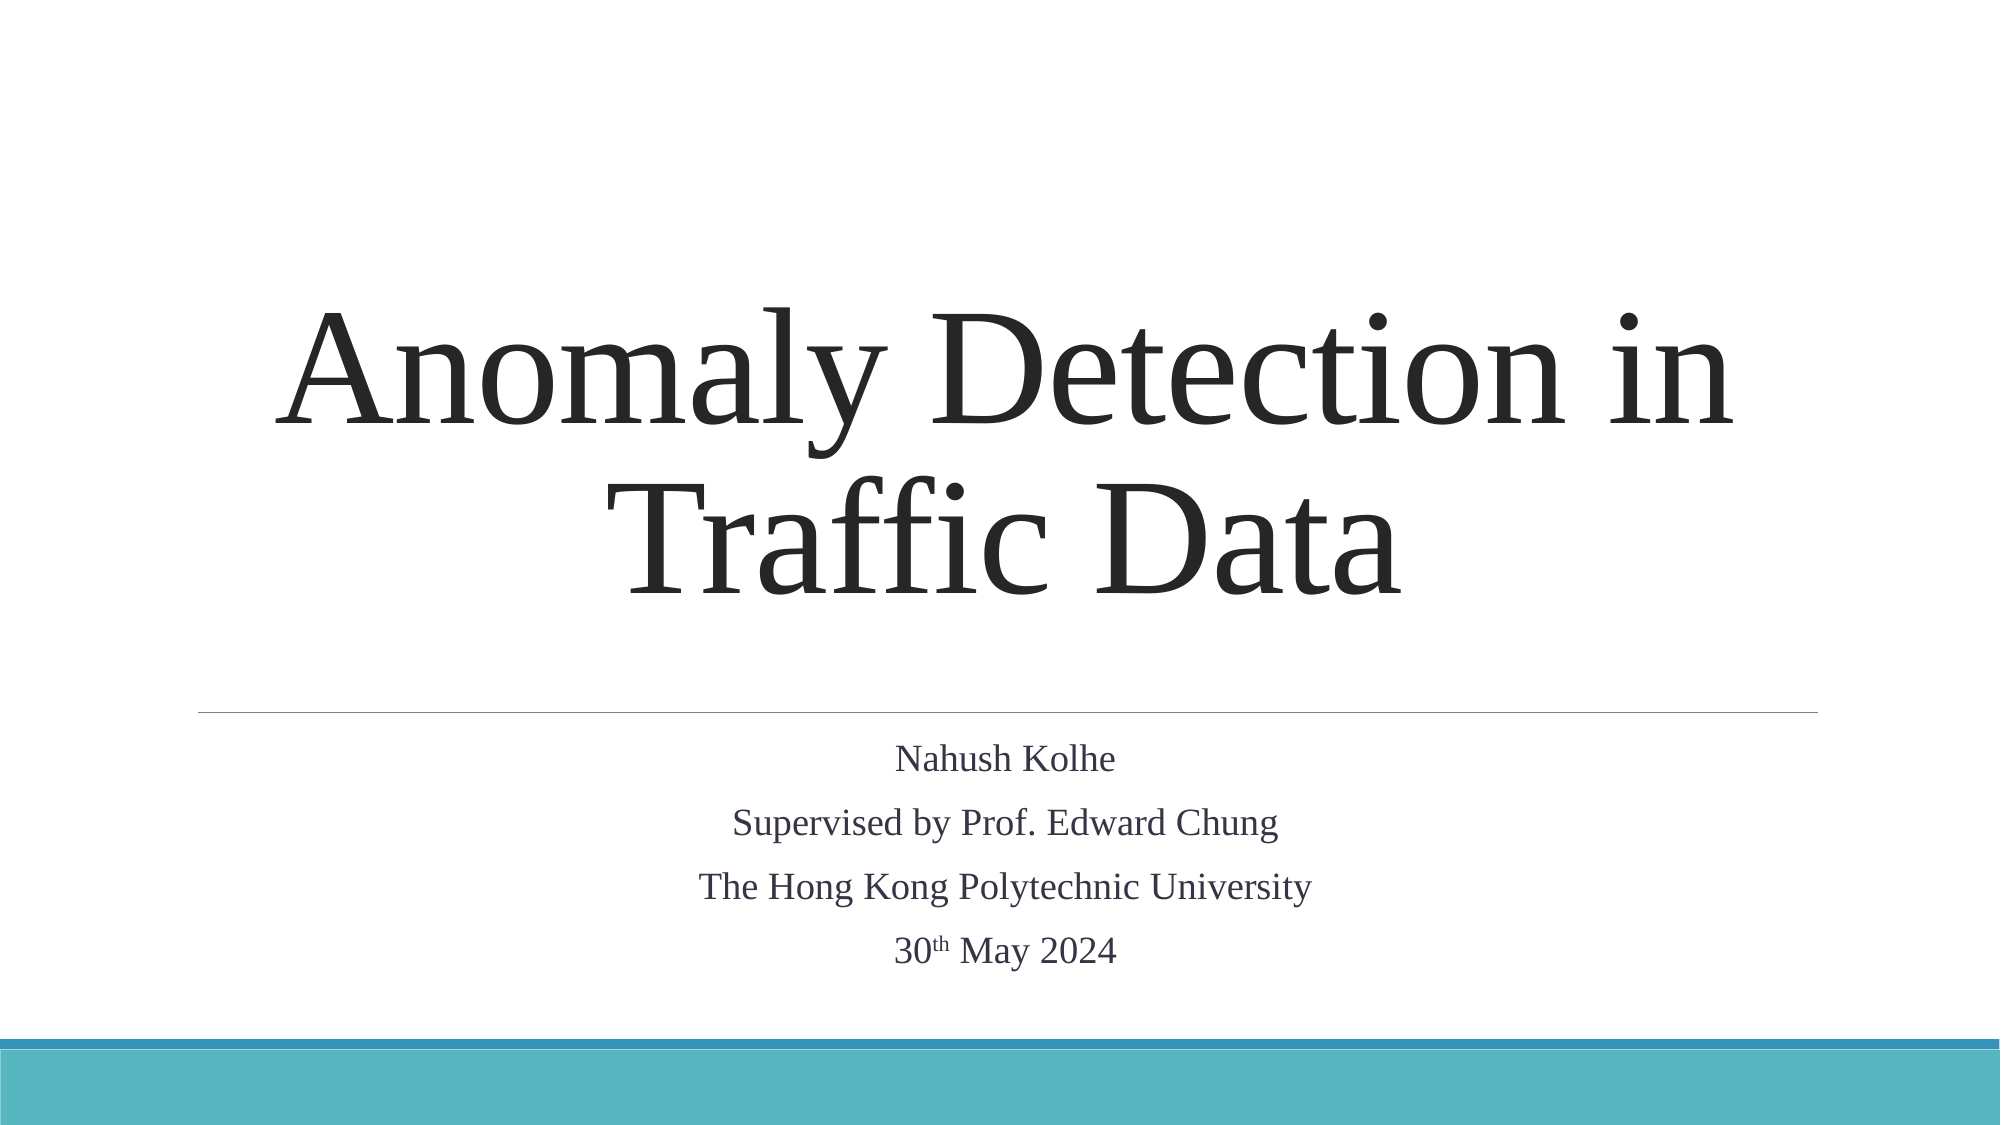

# Anomaly Detection in Traffic Data
Nahush Kolhe
Supervised by Prof. Edward Chung
The Hong Kong Polytechnic University
30th May 2024